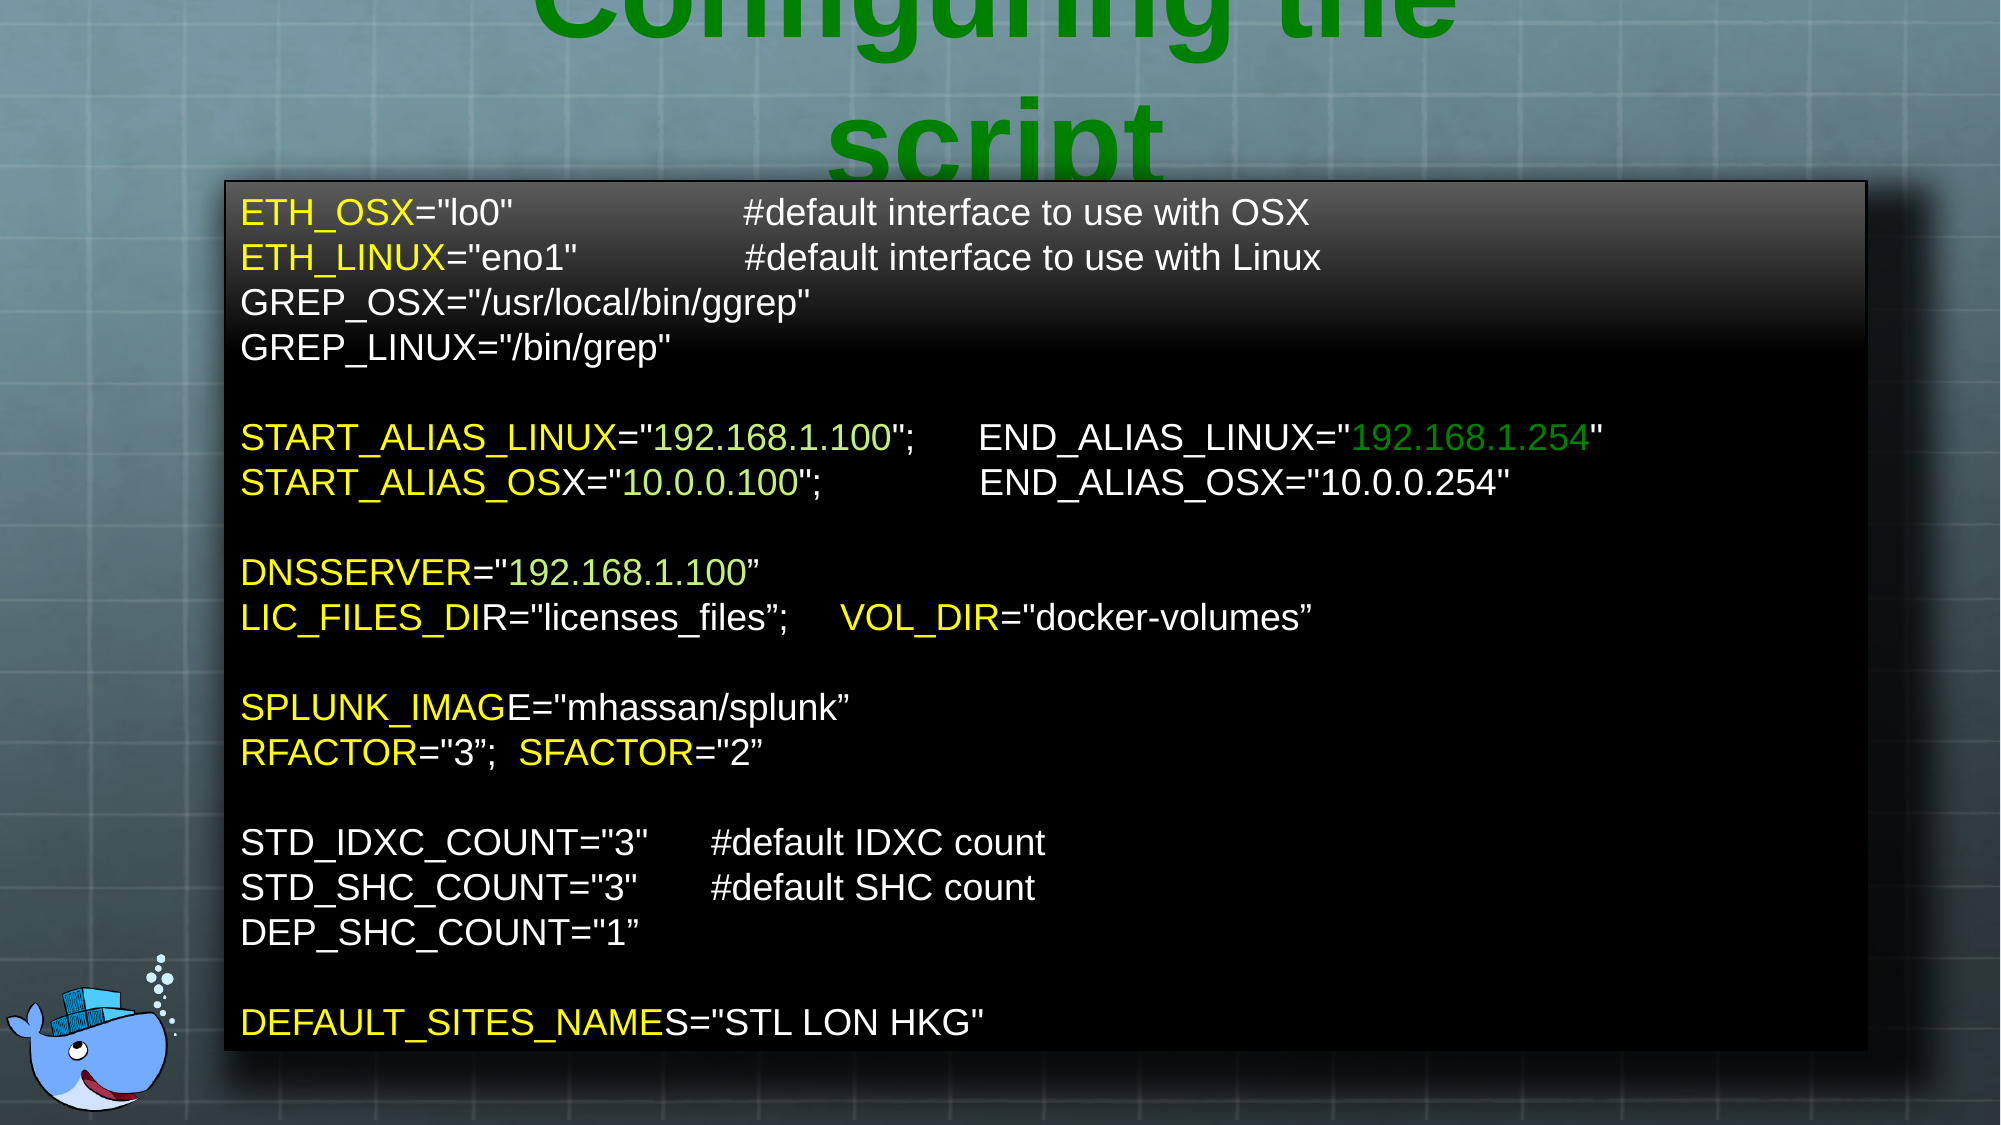

# Configuring the script
ETH_OSX="lo0"                      #default interface to use with OSX
ETH_LINUX="eno1"                #default interface to use with Linux
GREP_OSX="/usr/local/bin/ggrep"
GREP_LINUX="/bin/grep"

START_ALIAS_LINUX="192.168.1.100";      END_ALIAS_LINUX="192.168.1.254"
START_ALIAS_OSX="10.0.0.100";               END_ALIAS_OSX="10.0.0.254"

DNSSERVER="192.168.1.100”
LIC_FILES_DIR="licenses_files”;	VOL_DIR="docker-volumes”

SPLUNK_IMAGE="mhassan/splunk”
RFACTOR="3”;  SFACTOR="2”

STD_IDXC_COUNT="3"      #default IDXC count
STD_SHC_COUNT="3"       #default SHC count
DEP_SHC_COUNT="1”

DEFAULT_SITES_NAMES="STL LON HKG"